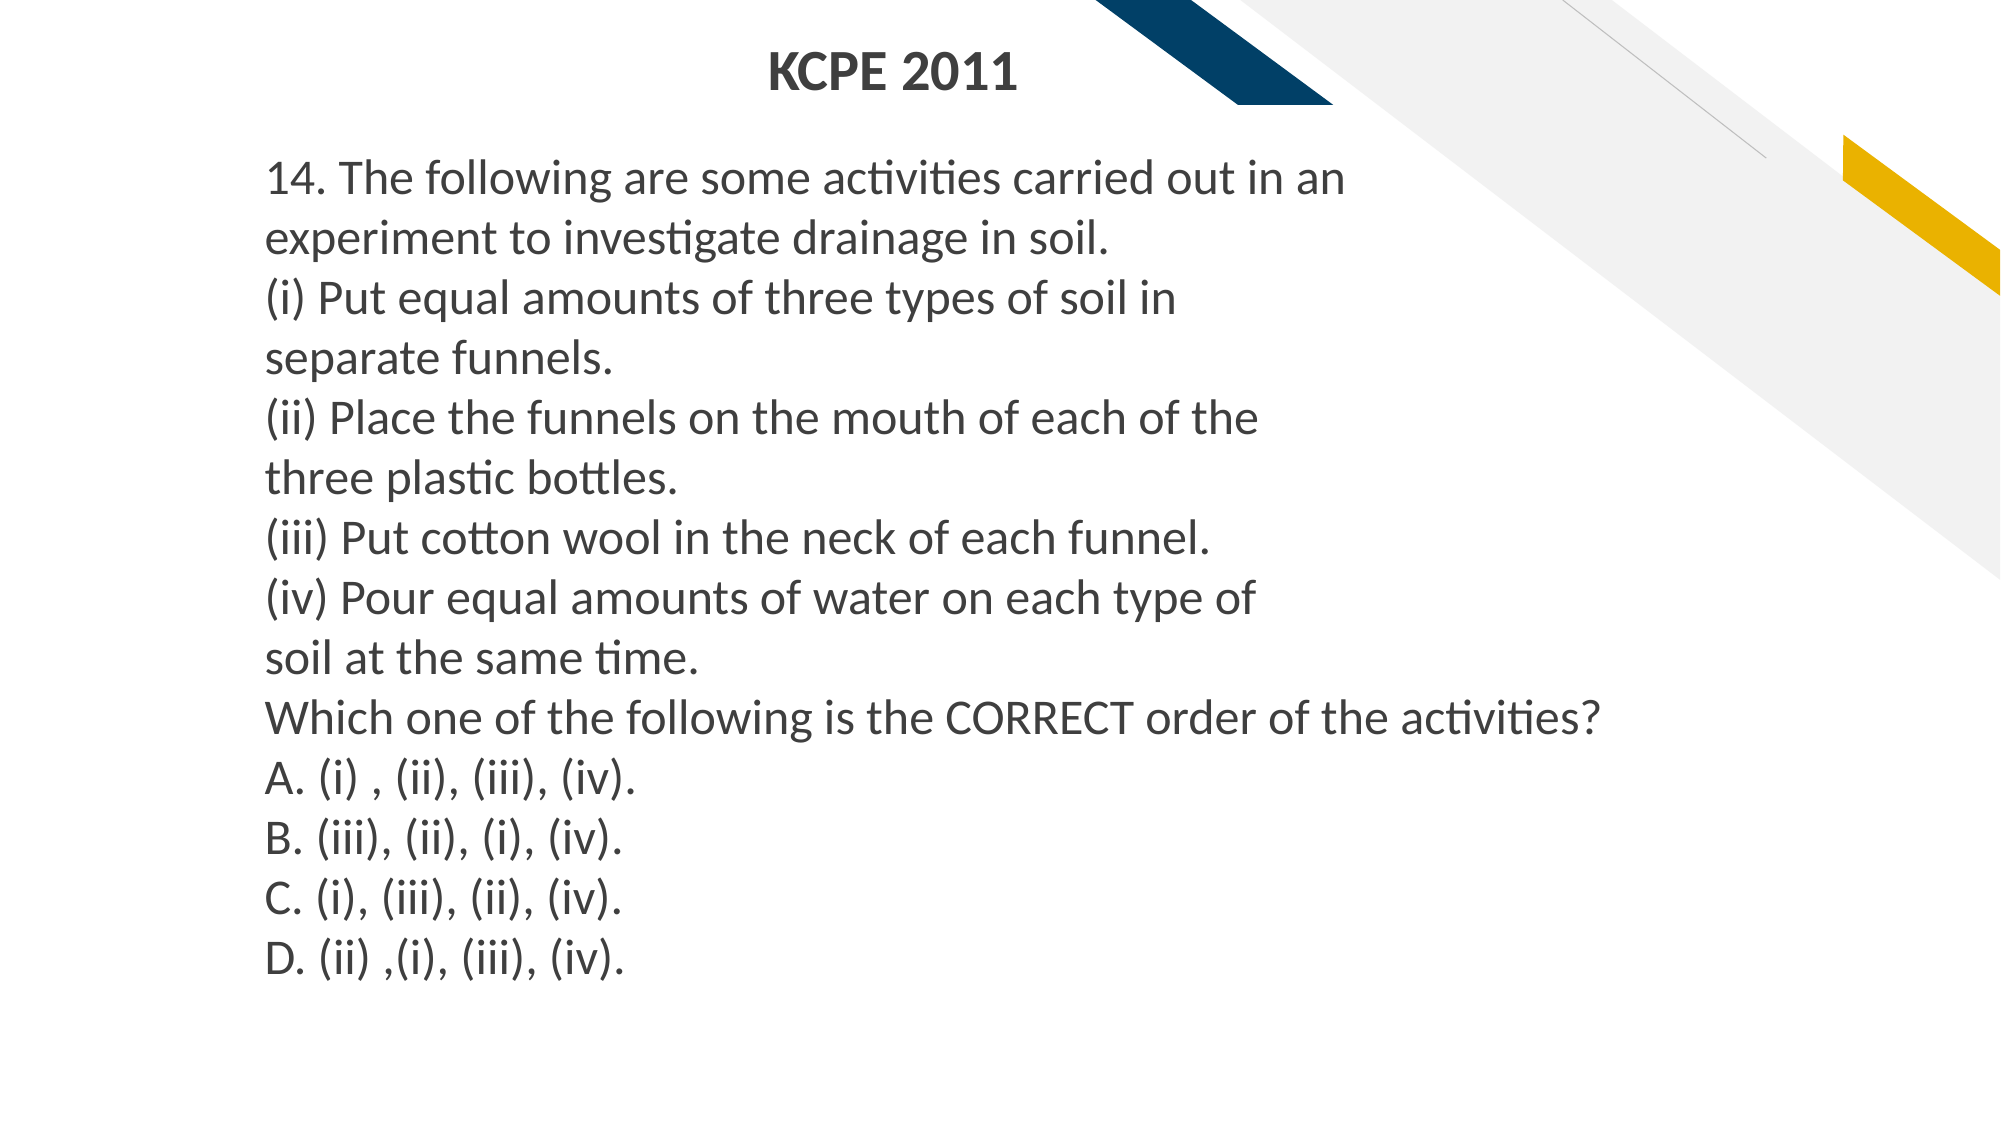

KCPE 2011
14. The following are some activities carried out in an
experiment to investigate drainage in soil.
(i) Put equal amounts of three types of soil in
separate funnels.
(ii) Place the funnels on the mouth of each of the
three plastic bottles.
(iii) Put cotton wool in the neck of each funnel.
(iv) Pour equal amounts of water on each type of
soil at the same time.
Which one of the following is the CORRECT order of the activities?
A. (i) , (ii), (iii), (iv).
B. (iii), (ii), (i), (iv).
C. (i), (iii), (ii), (iv).
D. (ii) ,(i), (iii), (iv).